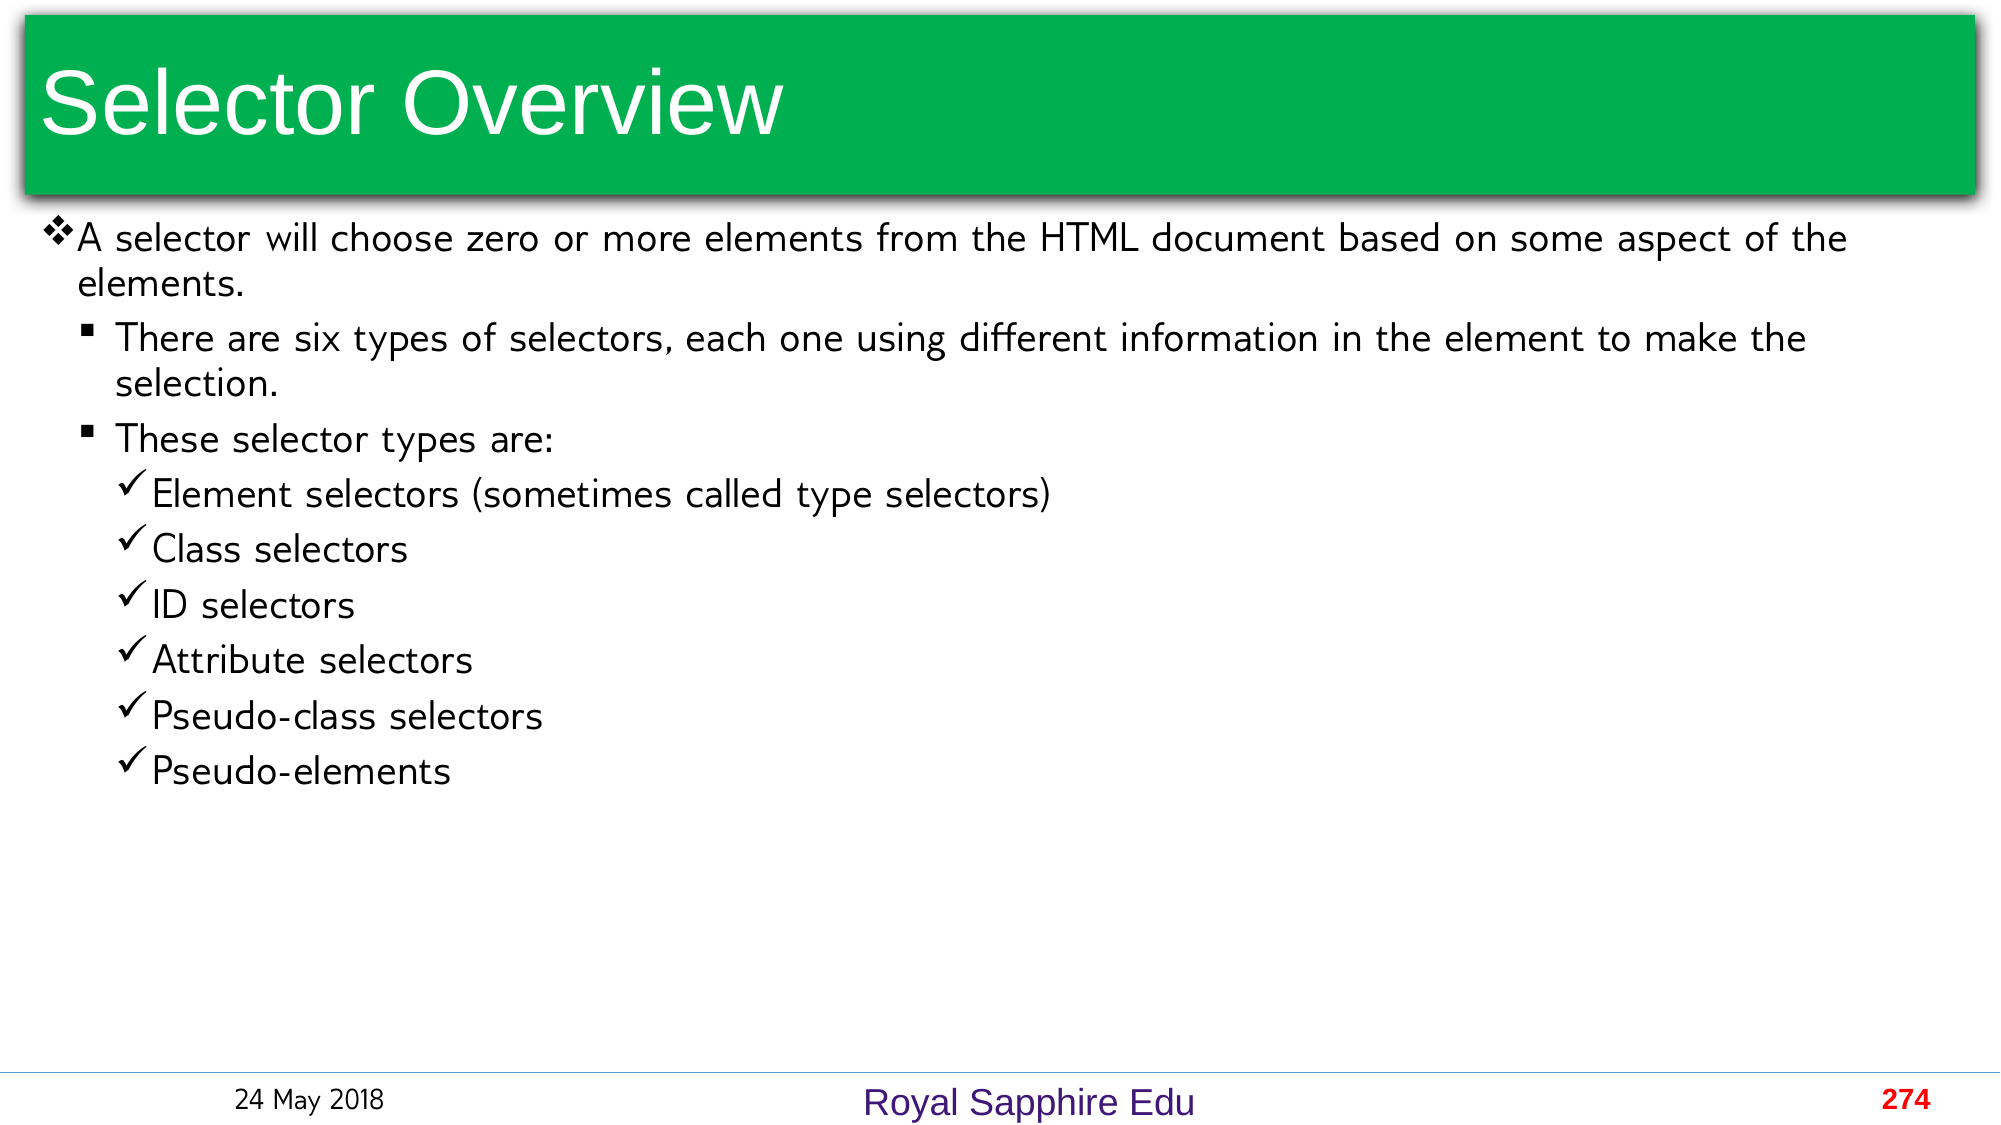

# Selector Overview
A selector will choose zero or more elements from the HTML document based on some aspect of the elements.
There are six types of selectors, each one using different information in the element to make the selection.
These selector types are:
Element selectors (sometimes called type selectors)
Class selectors
ID selectors
Attribute selectors
Pseudo-class selectors
Pseudo-elements
24 May 2018
274